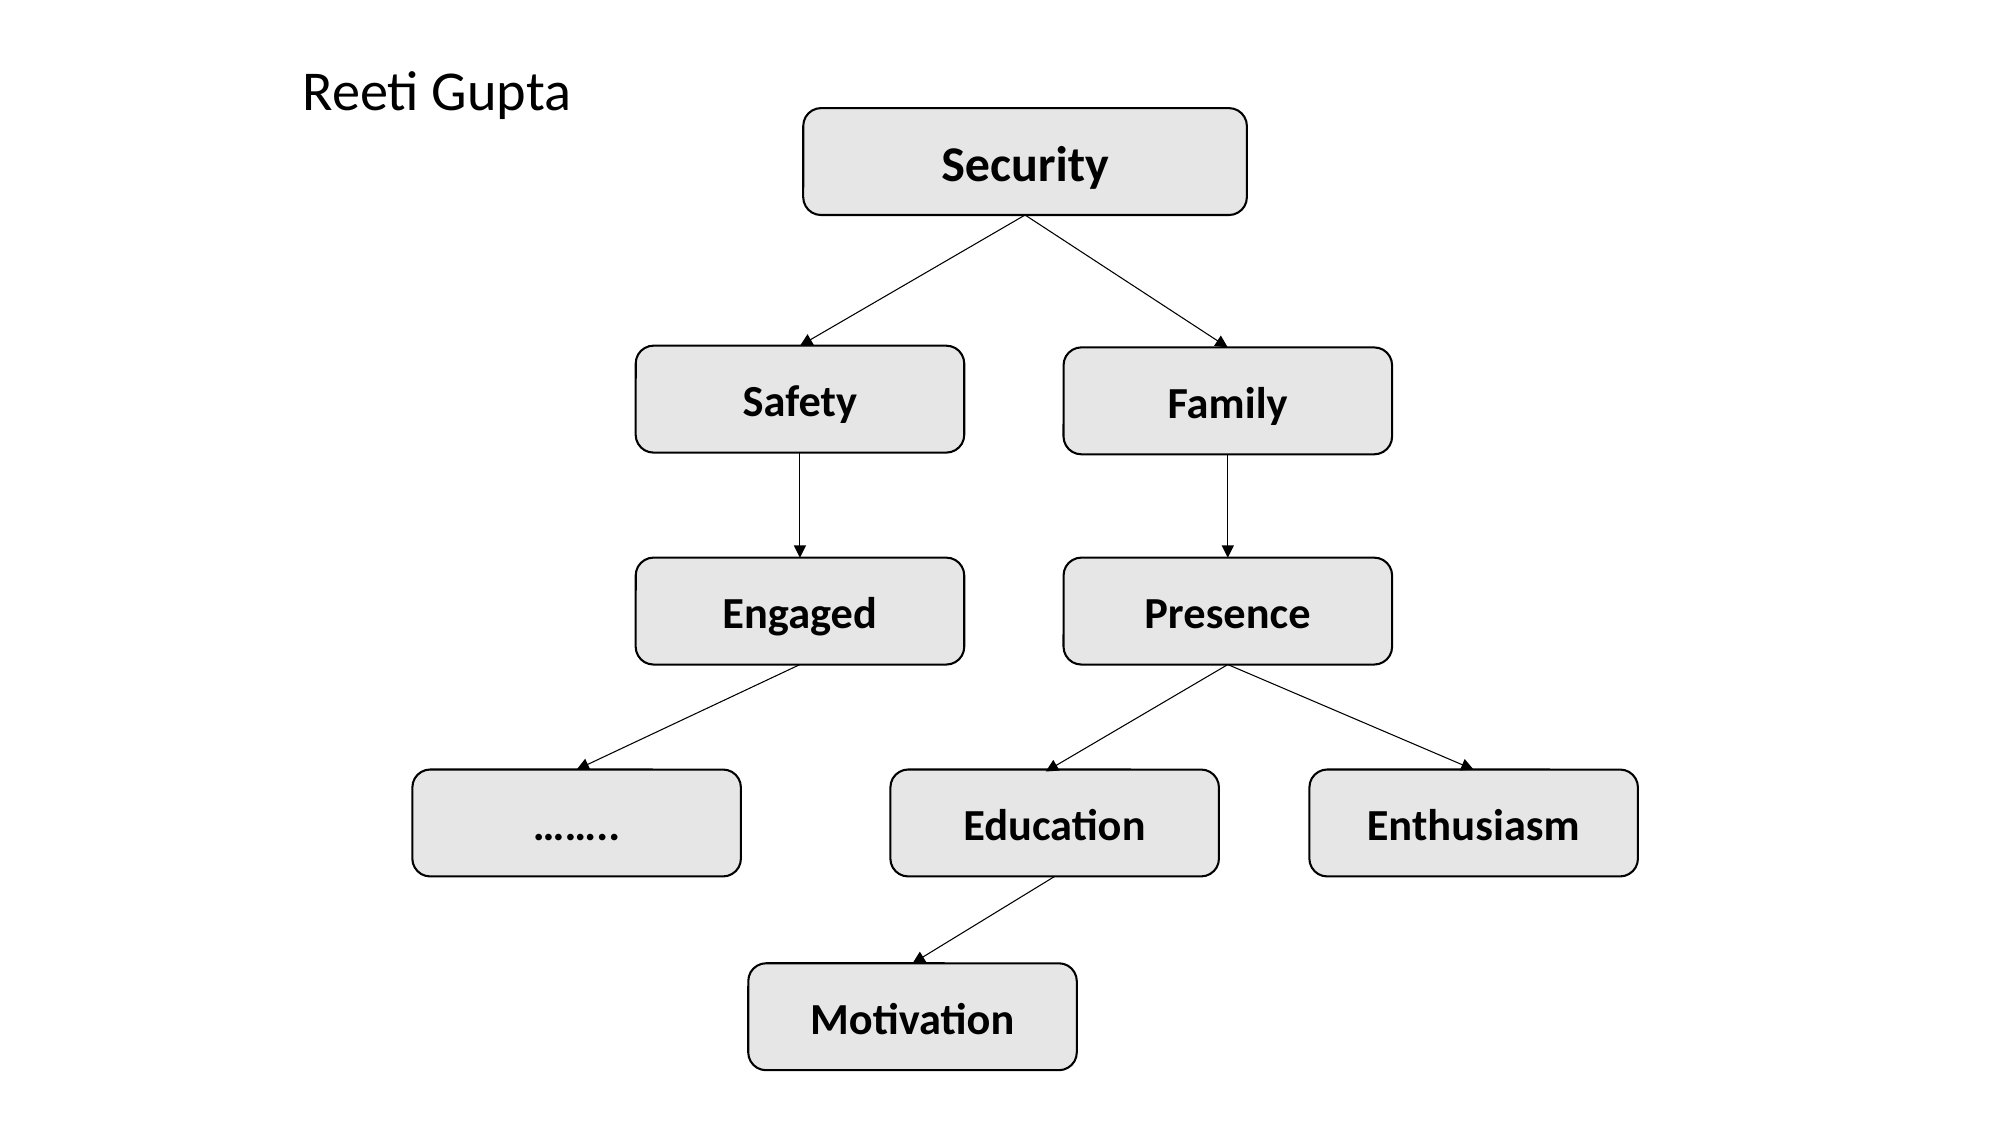

Reeti Gupta
Security
Safety
Family
Engaged
Presence
……..
Education
Enthusiasm
Motivation